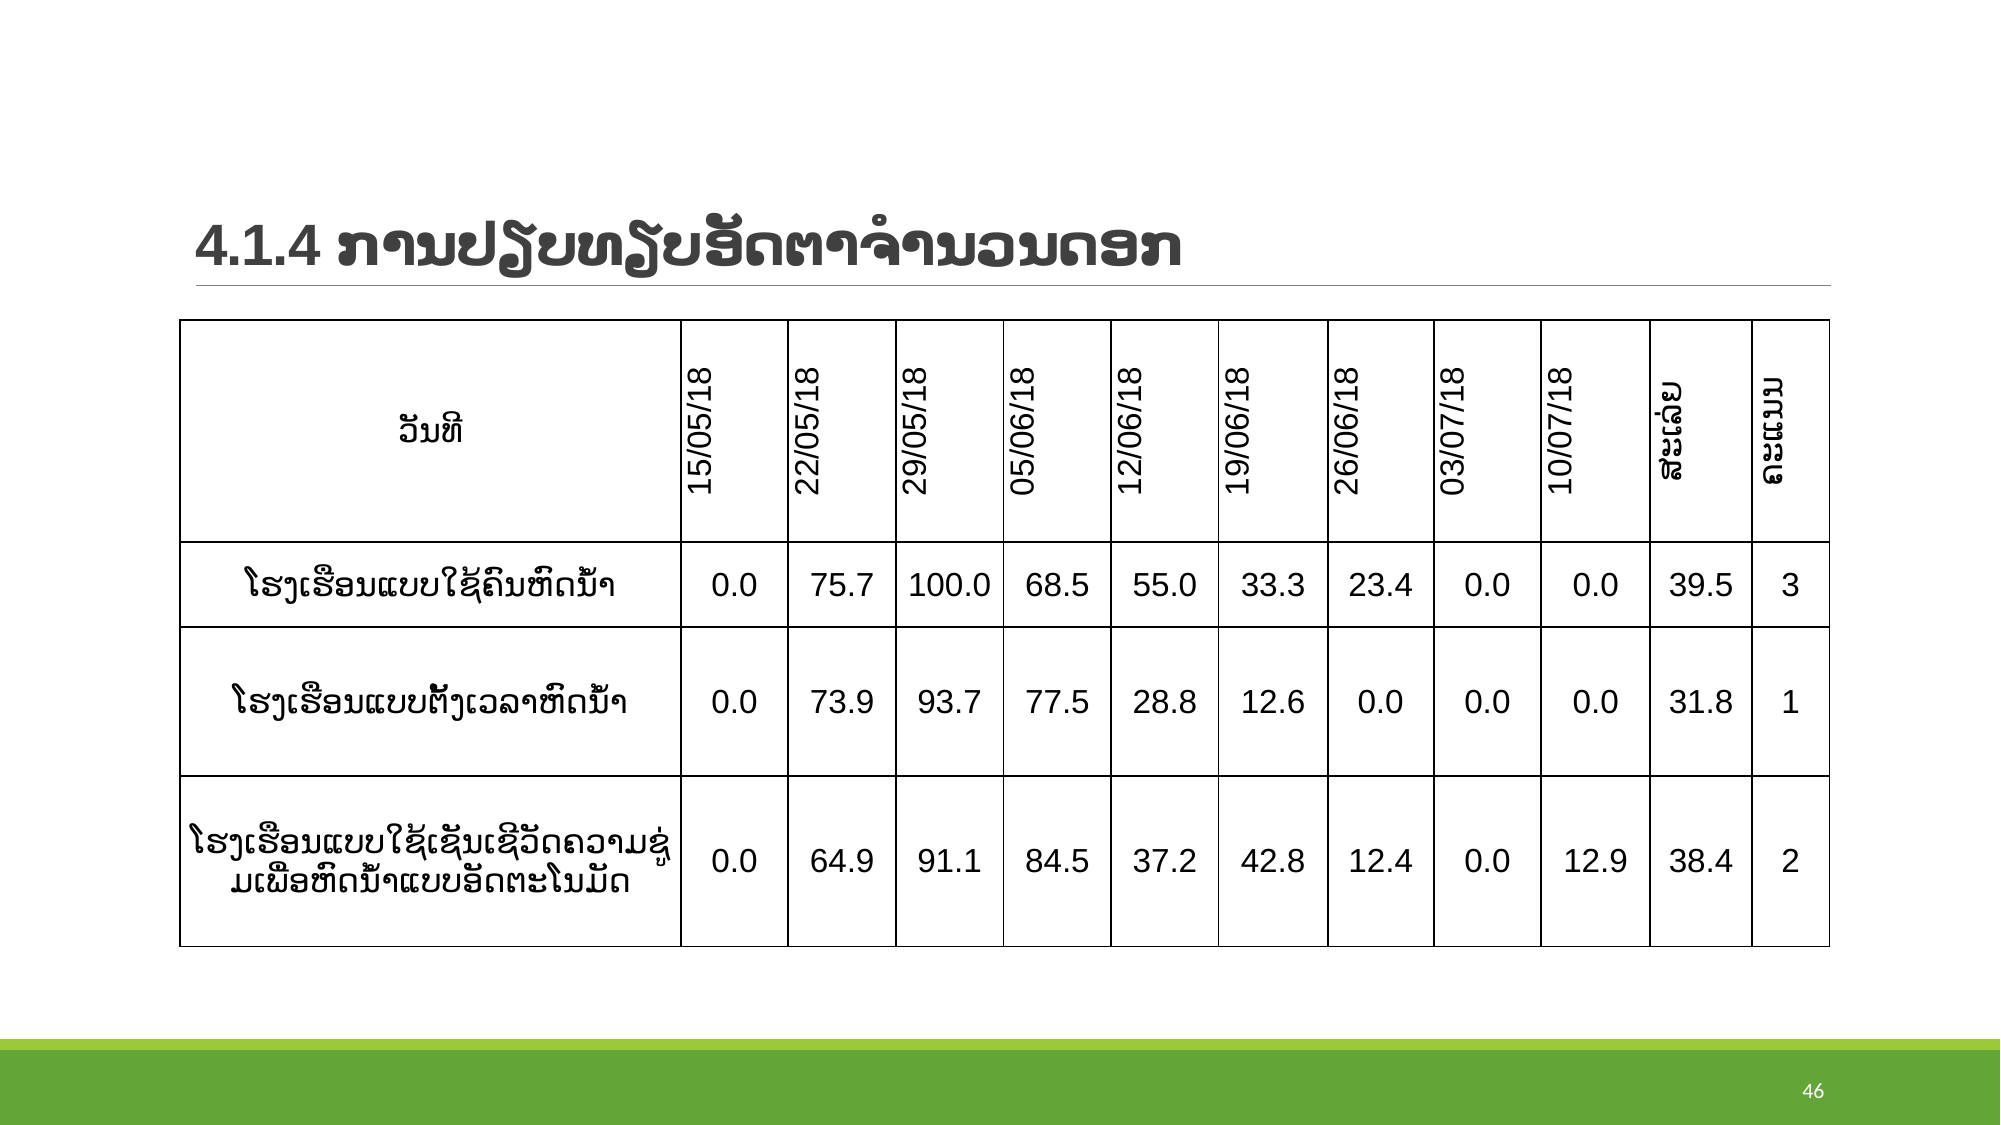

# 4.1.4 ການປຽບທຽບອັດຕາຈຳນວນດອກ
| ວັນທີ | 15/05/18 | 22/05/18 | 29/05/18 | 05/06/18 | 12/06/18 | 19/06/18 | 26/06/18 | 03/07/18 | 10/07/18 | ສະເລ່ຍ | ຄະແນນ |
| --- | --- | --- | --- | --- | --- | --- | --- | --- | --- | --- | --- |
| ໂຮງເຮືອນແບບໃຊ້ຄົນຫົດນ້ຳ | 0.0 | 75.7 | 100.0 | 68.5 | 55.0 | 33.3 | 23.4 | 0.0 | 0.0 | 39.5 | 3 |
| ໂຮງເຮືອນແບບຕັ້ງເວລາຫົດນ້ຳ | 0.0 | 73.9 | 93.7 | 77.5 | 28.8 | 12.6 | 0.0 | 0.0 | 0.0 | 31.8 | 1 |
| ໂຮງເຮືອນແບບໃຊ້ເຊັນເຊີວັດຄວາມຊູ່ມເພື່ອຫົດນ້ຳແບບອັດຕະໂນມັດ | 0.0 | 64.9 | 91.1 | 84.5 | 37.2 | 42.8 | 12.4 | 0.0 | 12.9 | 38.4 | 2 |
46